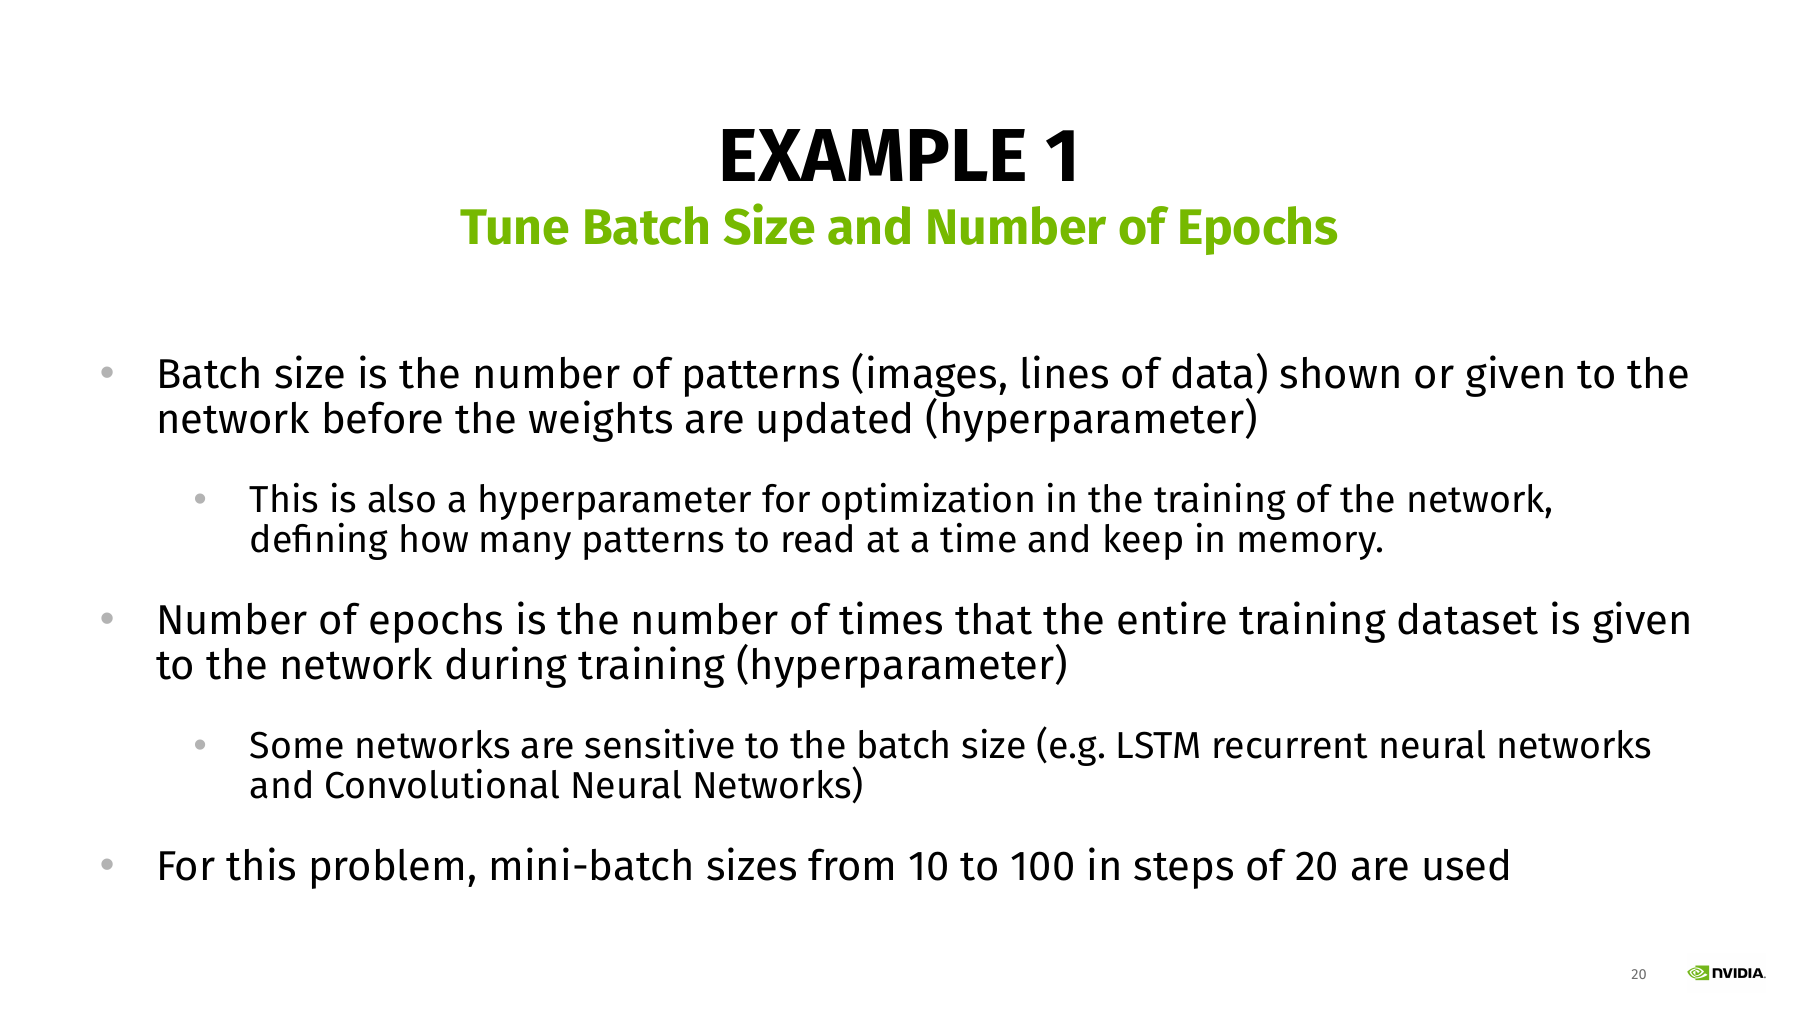

# Example 1
Tune Batch Size and Number of Epochs
Batch size is the number of patterns (images, lines of data) shown or given to the network before the weights are updated (hyperparameter)
This is also a hyperparameter for optimization in the training of the network, defining how many patterns to read at a time and keep in memory.
Number of epochs is the number of times that the entire training dataset is given to the network during training (hyperparameter)
Some networks are sensitive to the batch size (e.g. LSTM recurrent neural networks and Convolutional Neural Networks)
For this problem, mini-batch sizes from 10 to 100 in steps of 20 are used